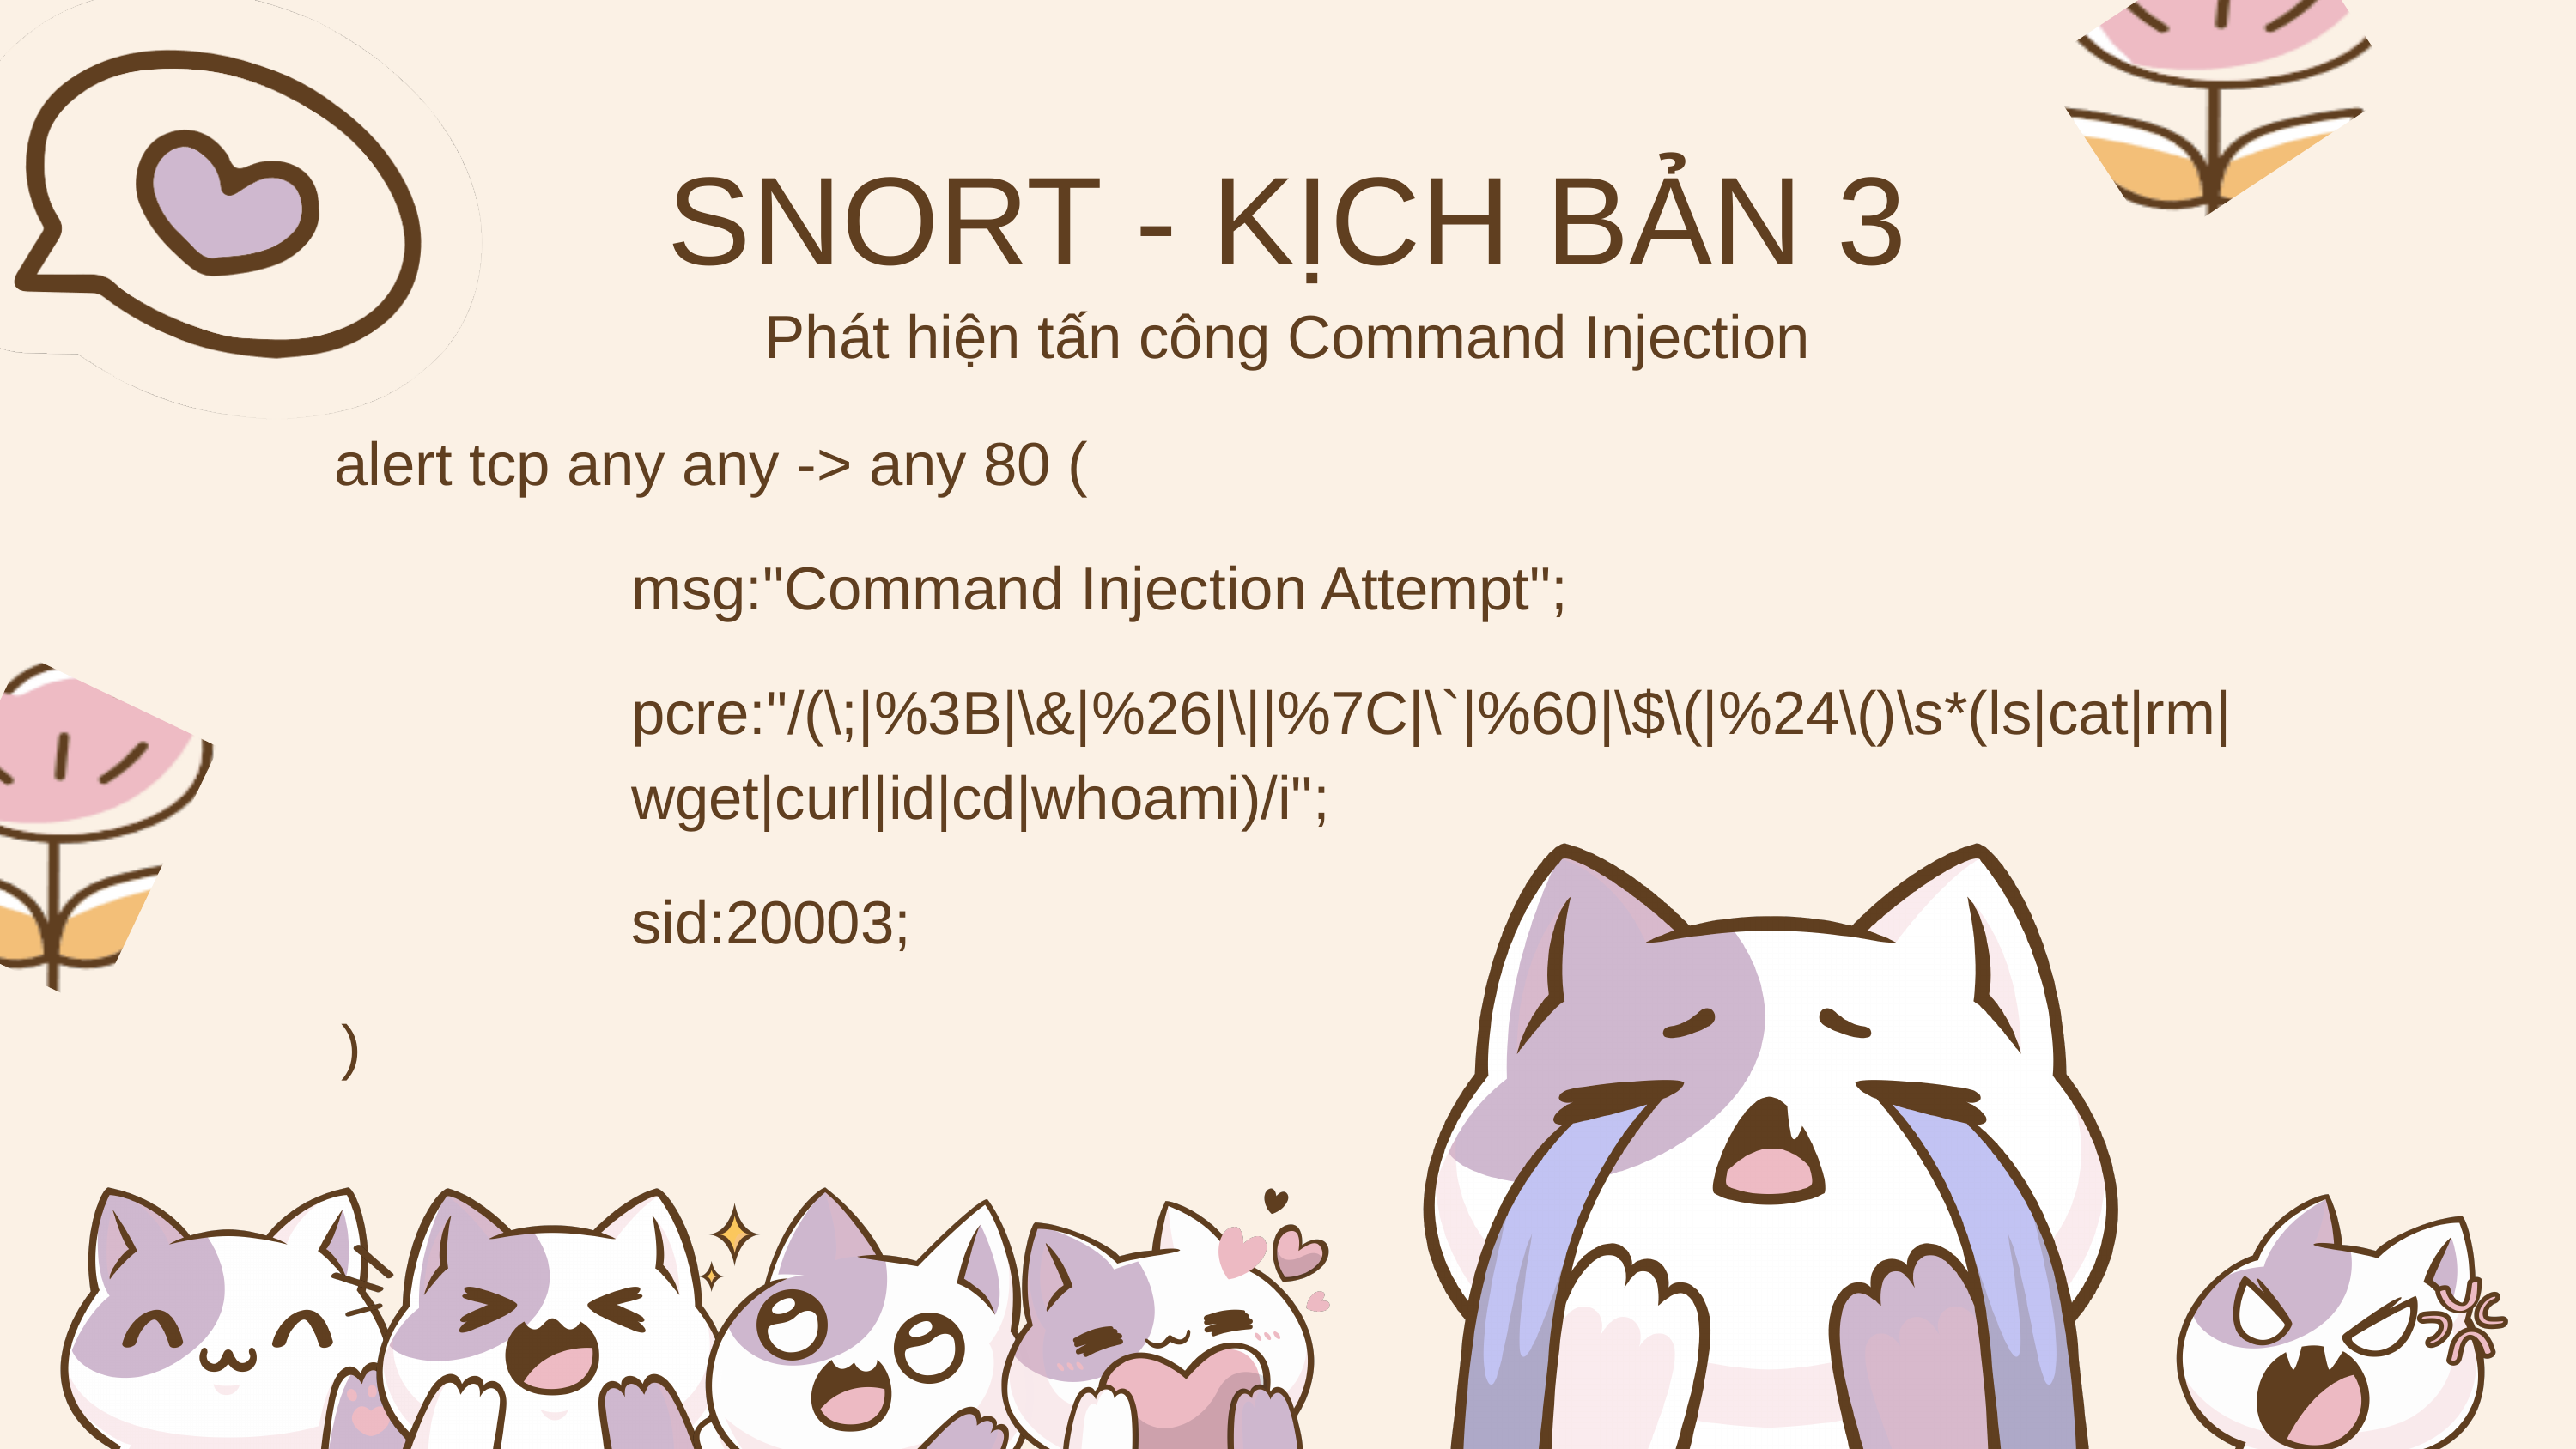

SNORT - KỊCH BẢN 3
Phát hiện tấn công Command Injection
alert tcp any any -> any 80 (
msg:"Command Injection Attempt";
pcre:"/(\;|%3B|\&|%26|\||%7C|\`|%60|\$\(|%24\()\s*(ls|cat|rm|wget|curl|id|cd|whoami)/i";
sid:20003;
)